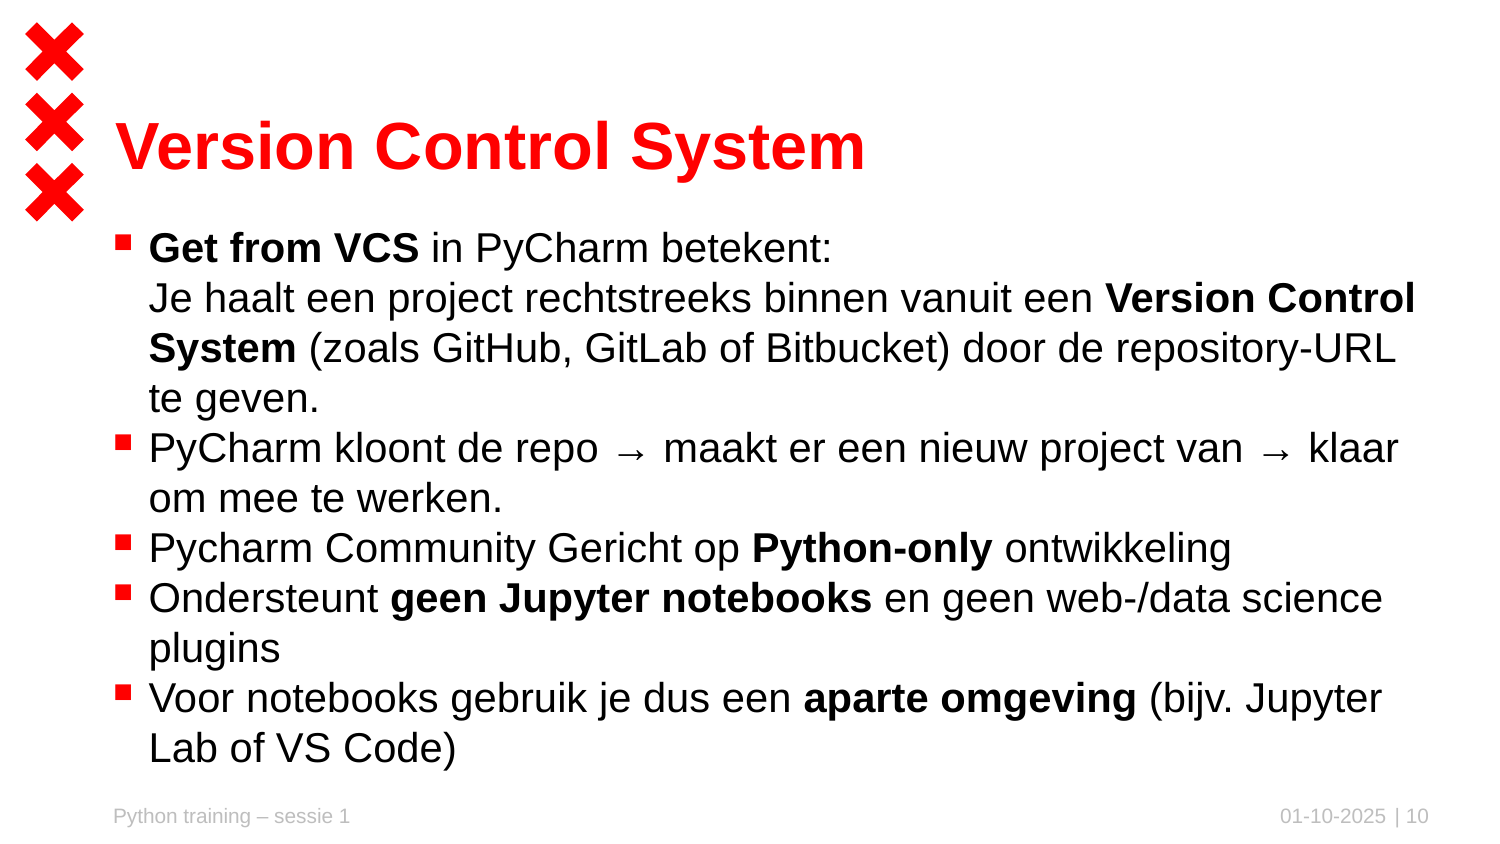

# Version Control System
Get from VCS in PyCharm betekent:
Je haalt een project rechtstreeks binnen vanuit een Version Control System (zoals GitHub, GitLab of Bitbucket) door de repository-URL te geven.
PyCharm kloont de repo → maakt er een nieuw project van → klaar om mee te werken.
Pycharm Community Gericht op Python-only ontwikkeling
Ondersteunt geen Jupyter notebooks en geen web-/data science plugins
Voor notebooks gebruik je dus een aparte omgeving (bijv. Jupyter Lab of VS Code)

Python training – sessie 1
01-10-2025
| 10